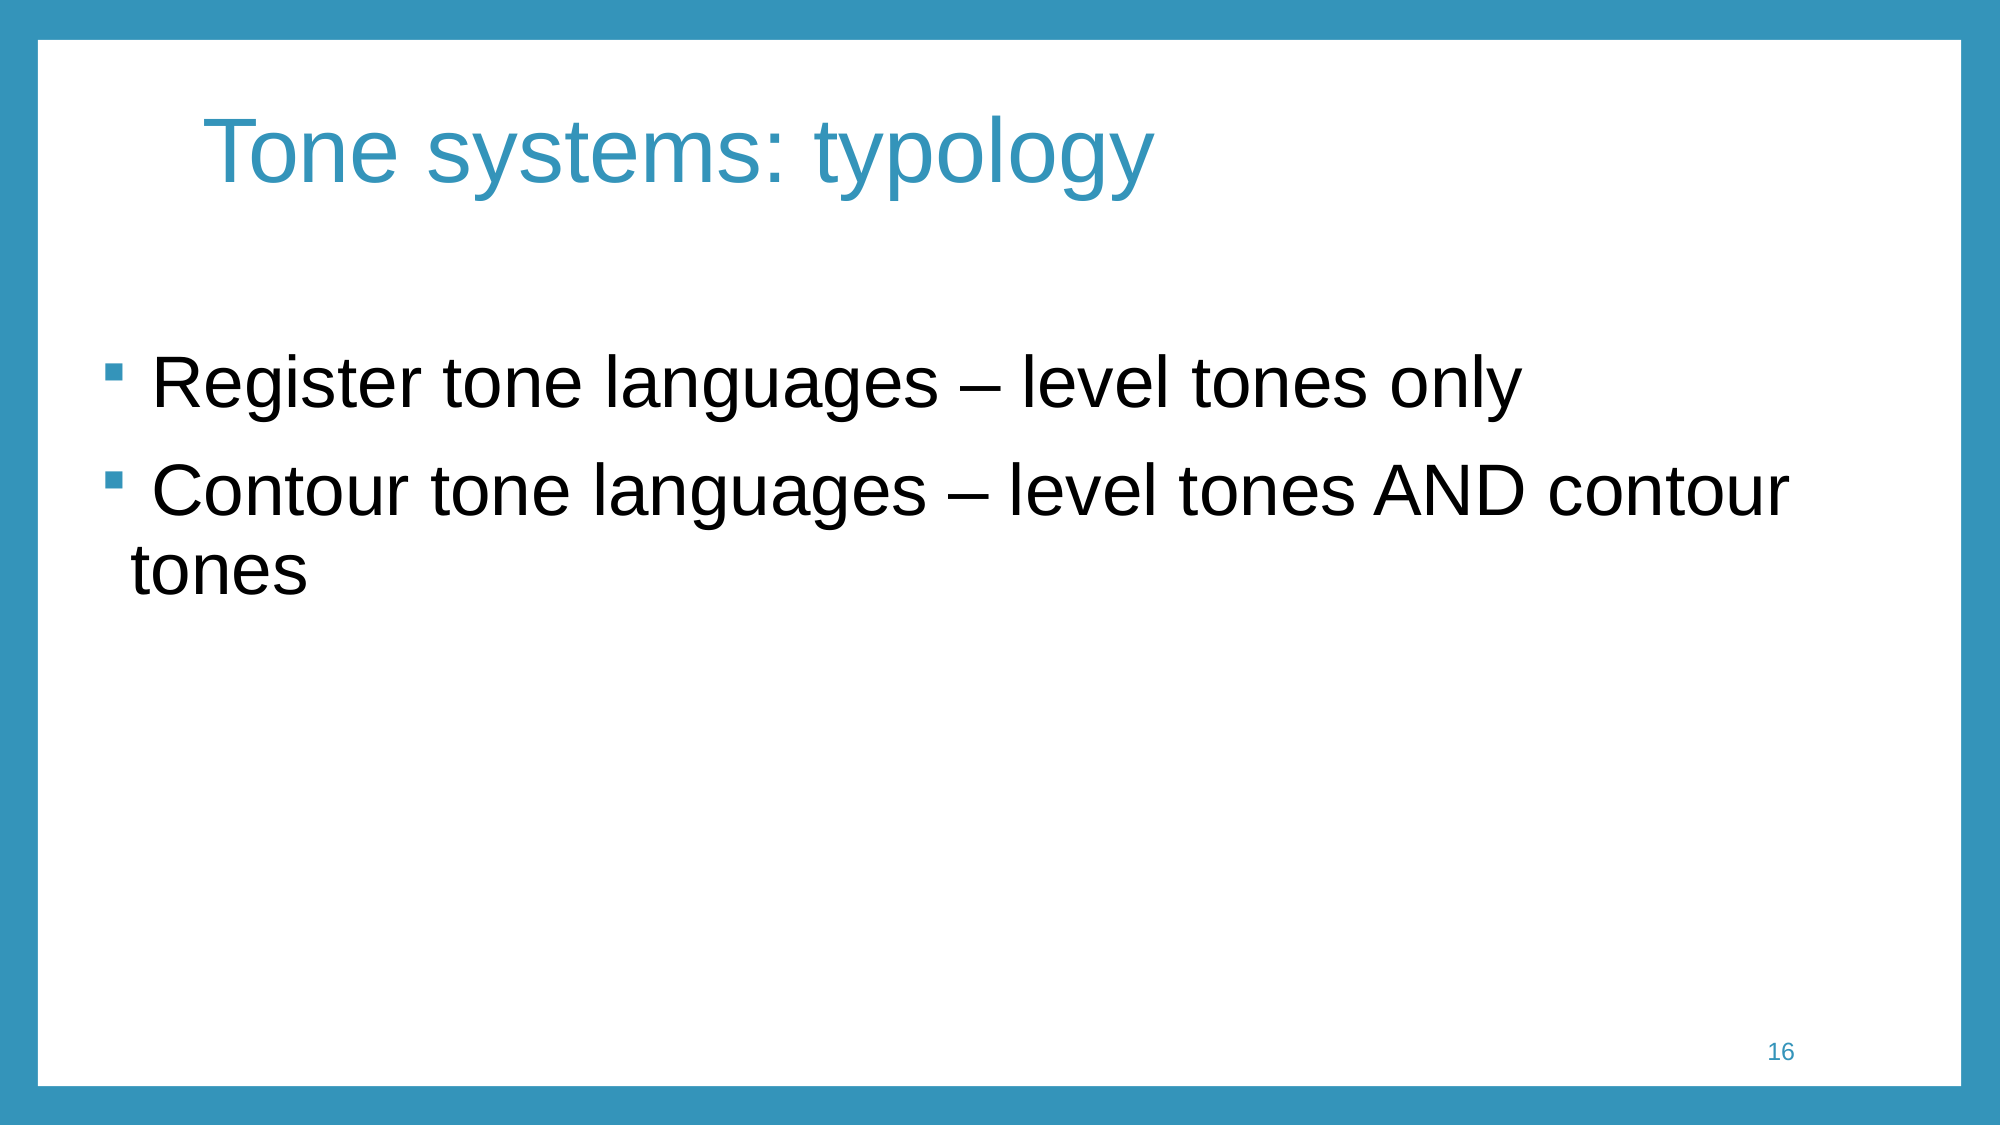

# Tone systems: typology
 Register tone languages – level tones only
 Contour tone languages – level tones AND contour tones

16